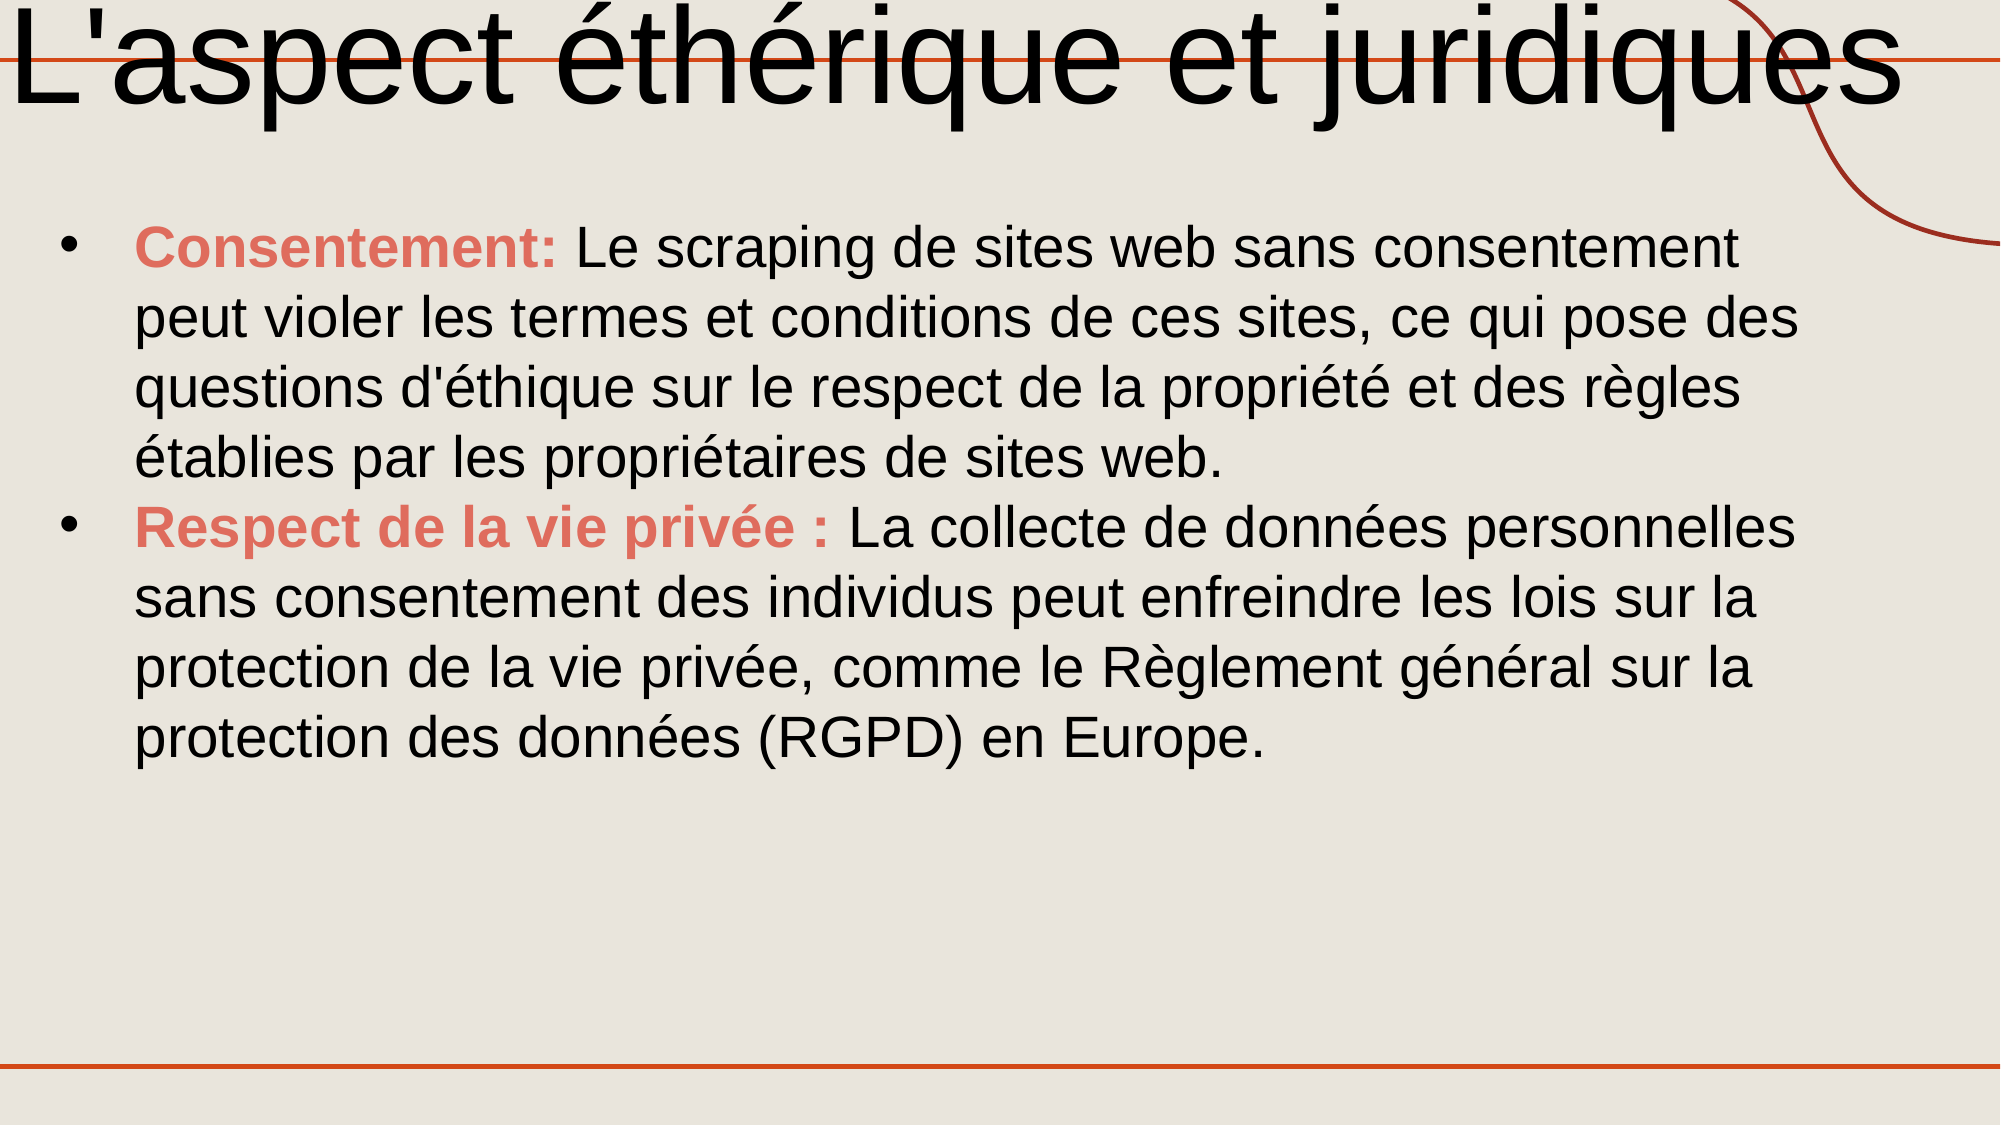

L'aspect éthérique et juridiques
Consentement: Le scraping de sites web sans consentement peut violer les termes et conditions de ces sites, ce qui pose des questions d'éthique sur le respect de la propriété et des règles établies par les propriétaires de sites web.
Respect de la vie privée : La collecte de données personnelles sans consentement des individus peut enfreindre les lois sur la protection de la vie privée, comme le Règlement général sur la protection des données (RGPD) en Europe.